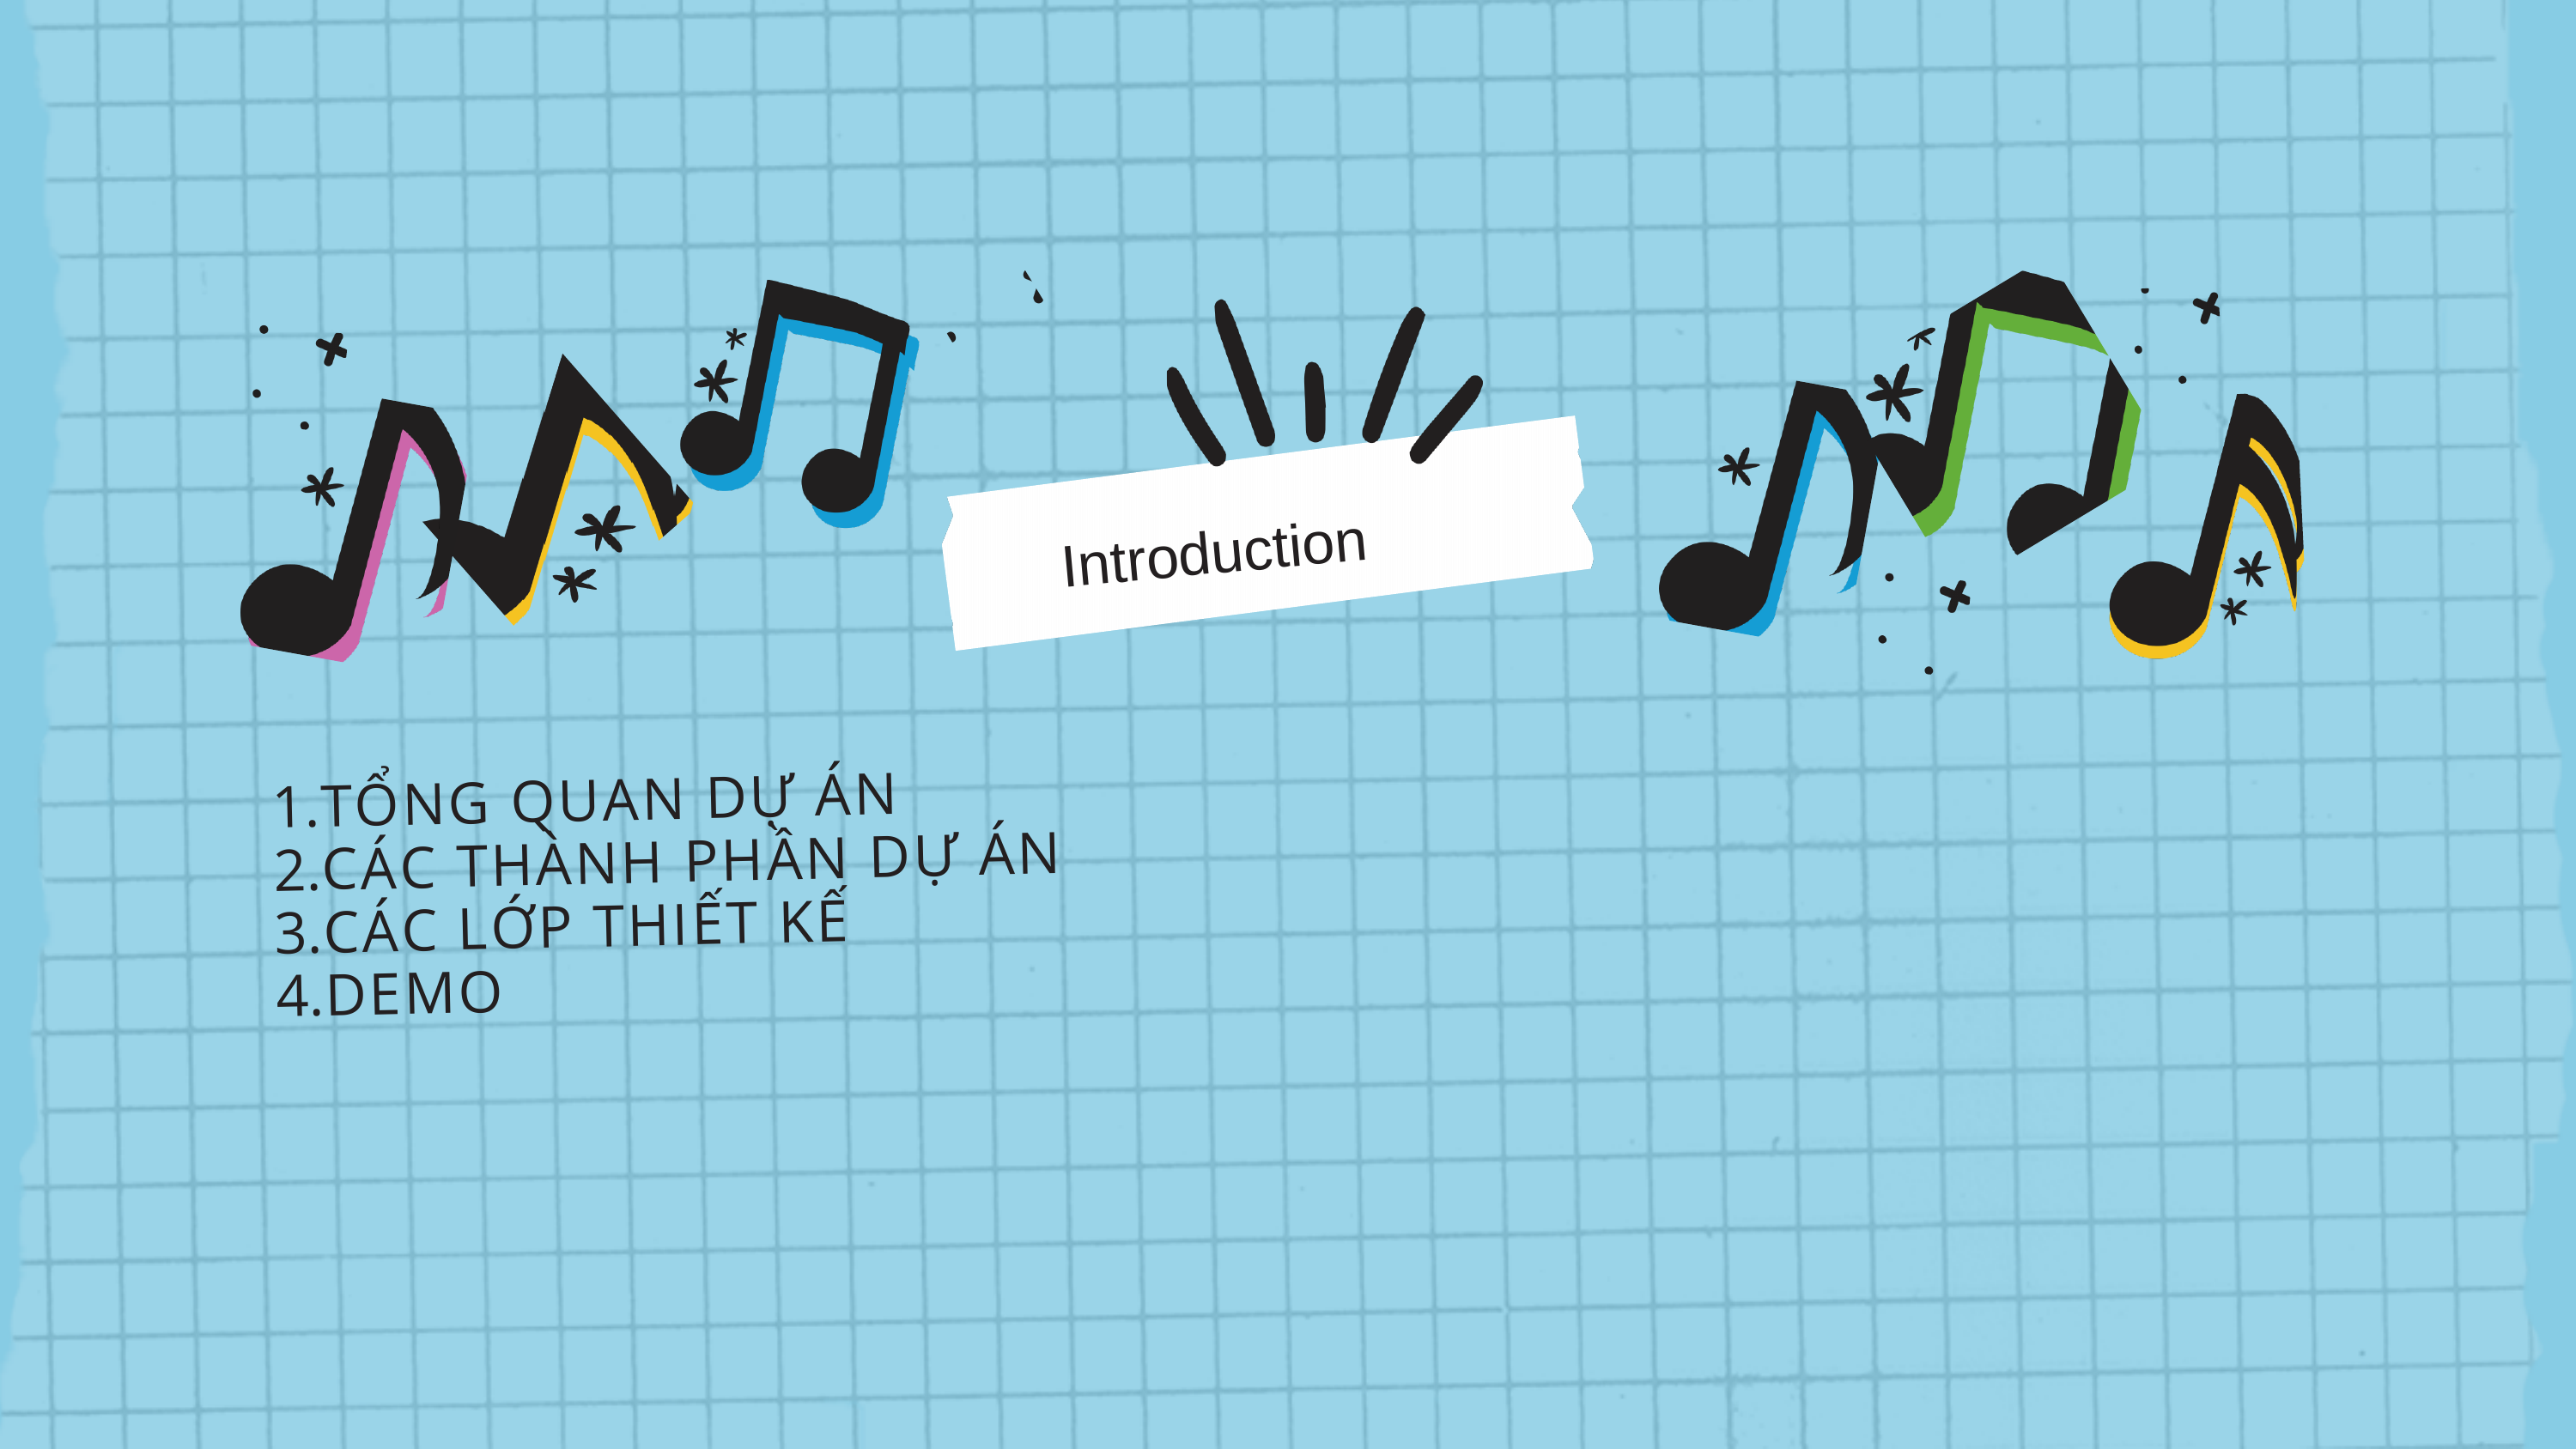

Introduction
TỔNG QUAN DỰ ÁN
CÁC THÀNH PHẦN DỰ ÁN
CÁC LỚP THIẾT KẾ
DEMO